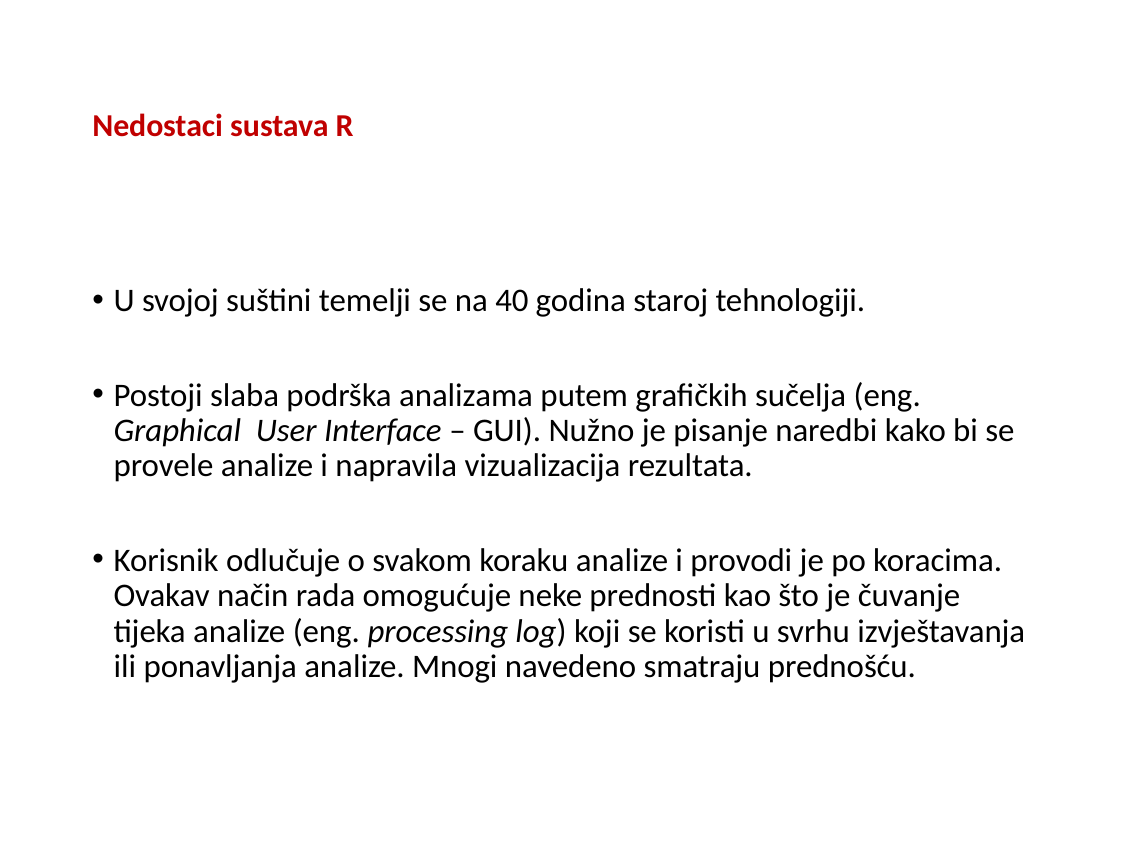

# Nedostaci sustava R

U svojoj suštini temelji se na 40 godina staroj tehnologiji.

Postoji slaba podrška analizama putem grafičkih sučelja (eng. Graphical  User Interface – GUI). Nužno je pisanje naredbi kako bi se provele analize i napravila vizualizacija rezultata.

Korisnik odlučuje o svakom koraku analize i provodi je po koracima. Ovakav način rada omogućuje neke prednosti kao što je čuvanje tijeka analize (eng. processing log) koji se koristi u svrhu izvještavanja ili ponavljanja analize. Mnogi navedeno smatraju prednošću.